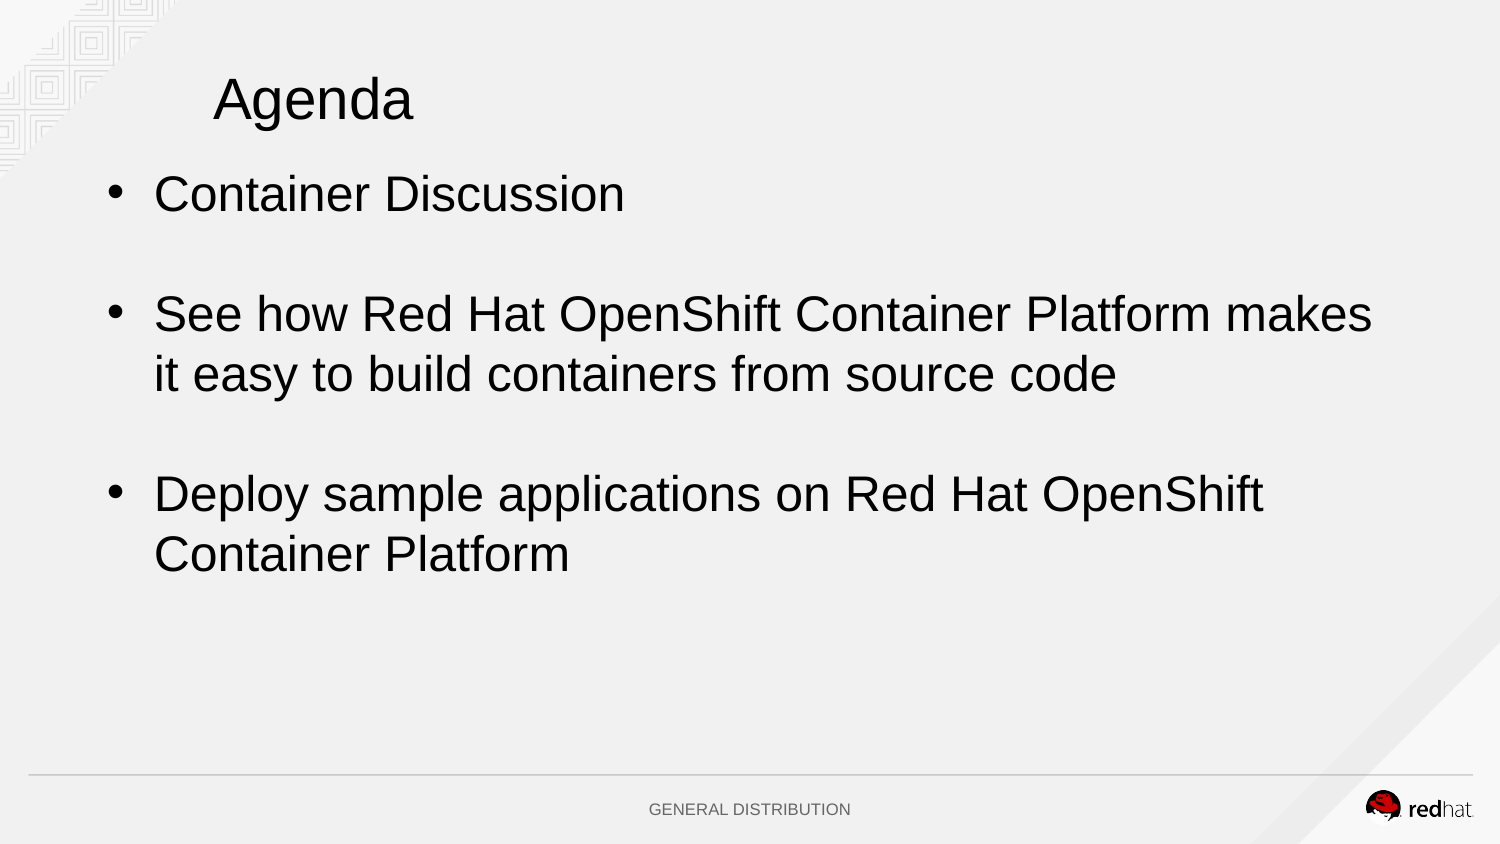

Agenda
Container Discussion

See how Red Hat OpenShift Container Platform makes it easy to build containers from source code

Deploy sample applications on Red Hat OpenShift Container Platform